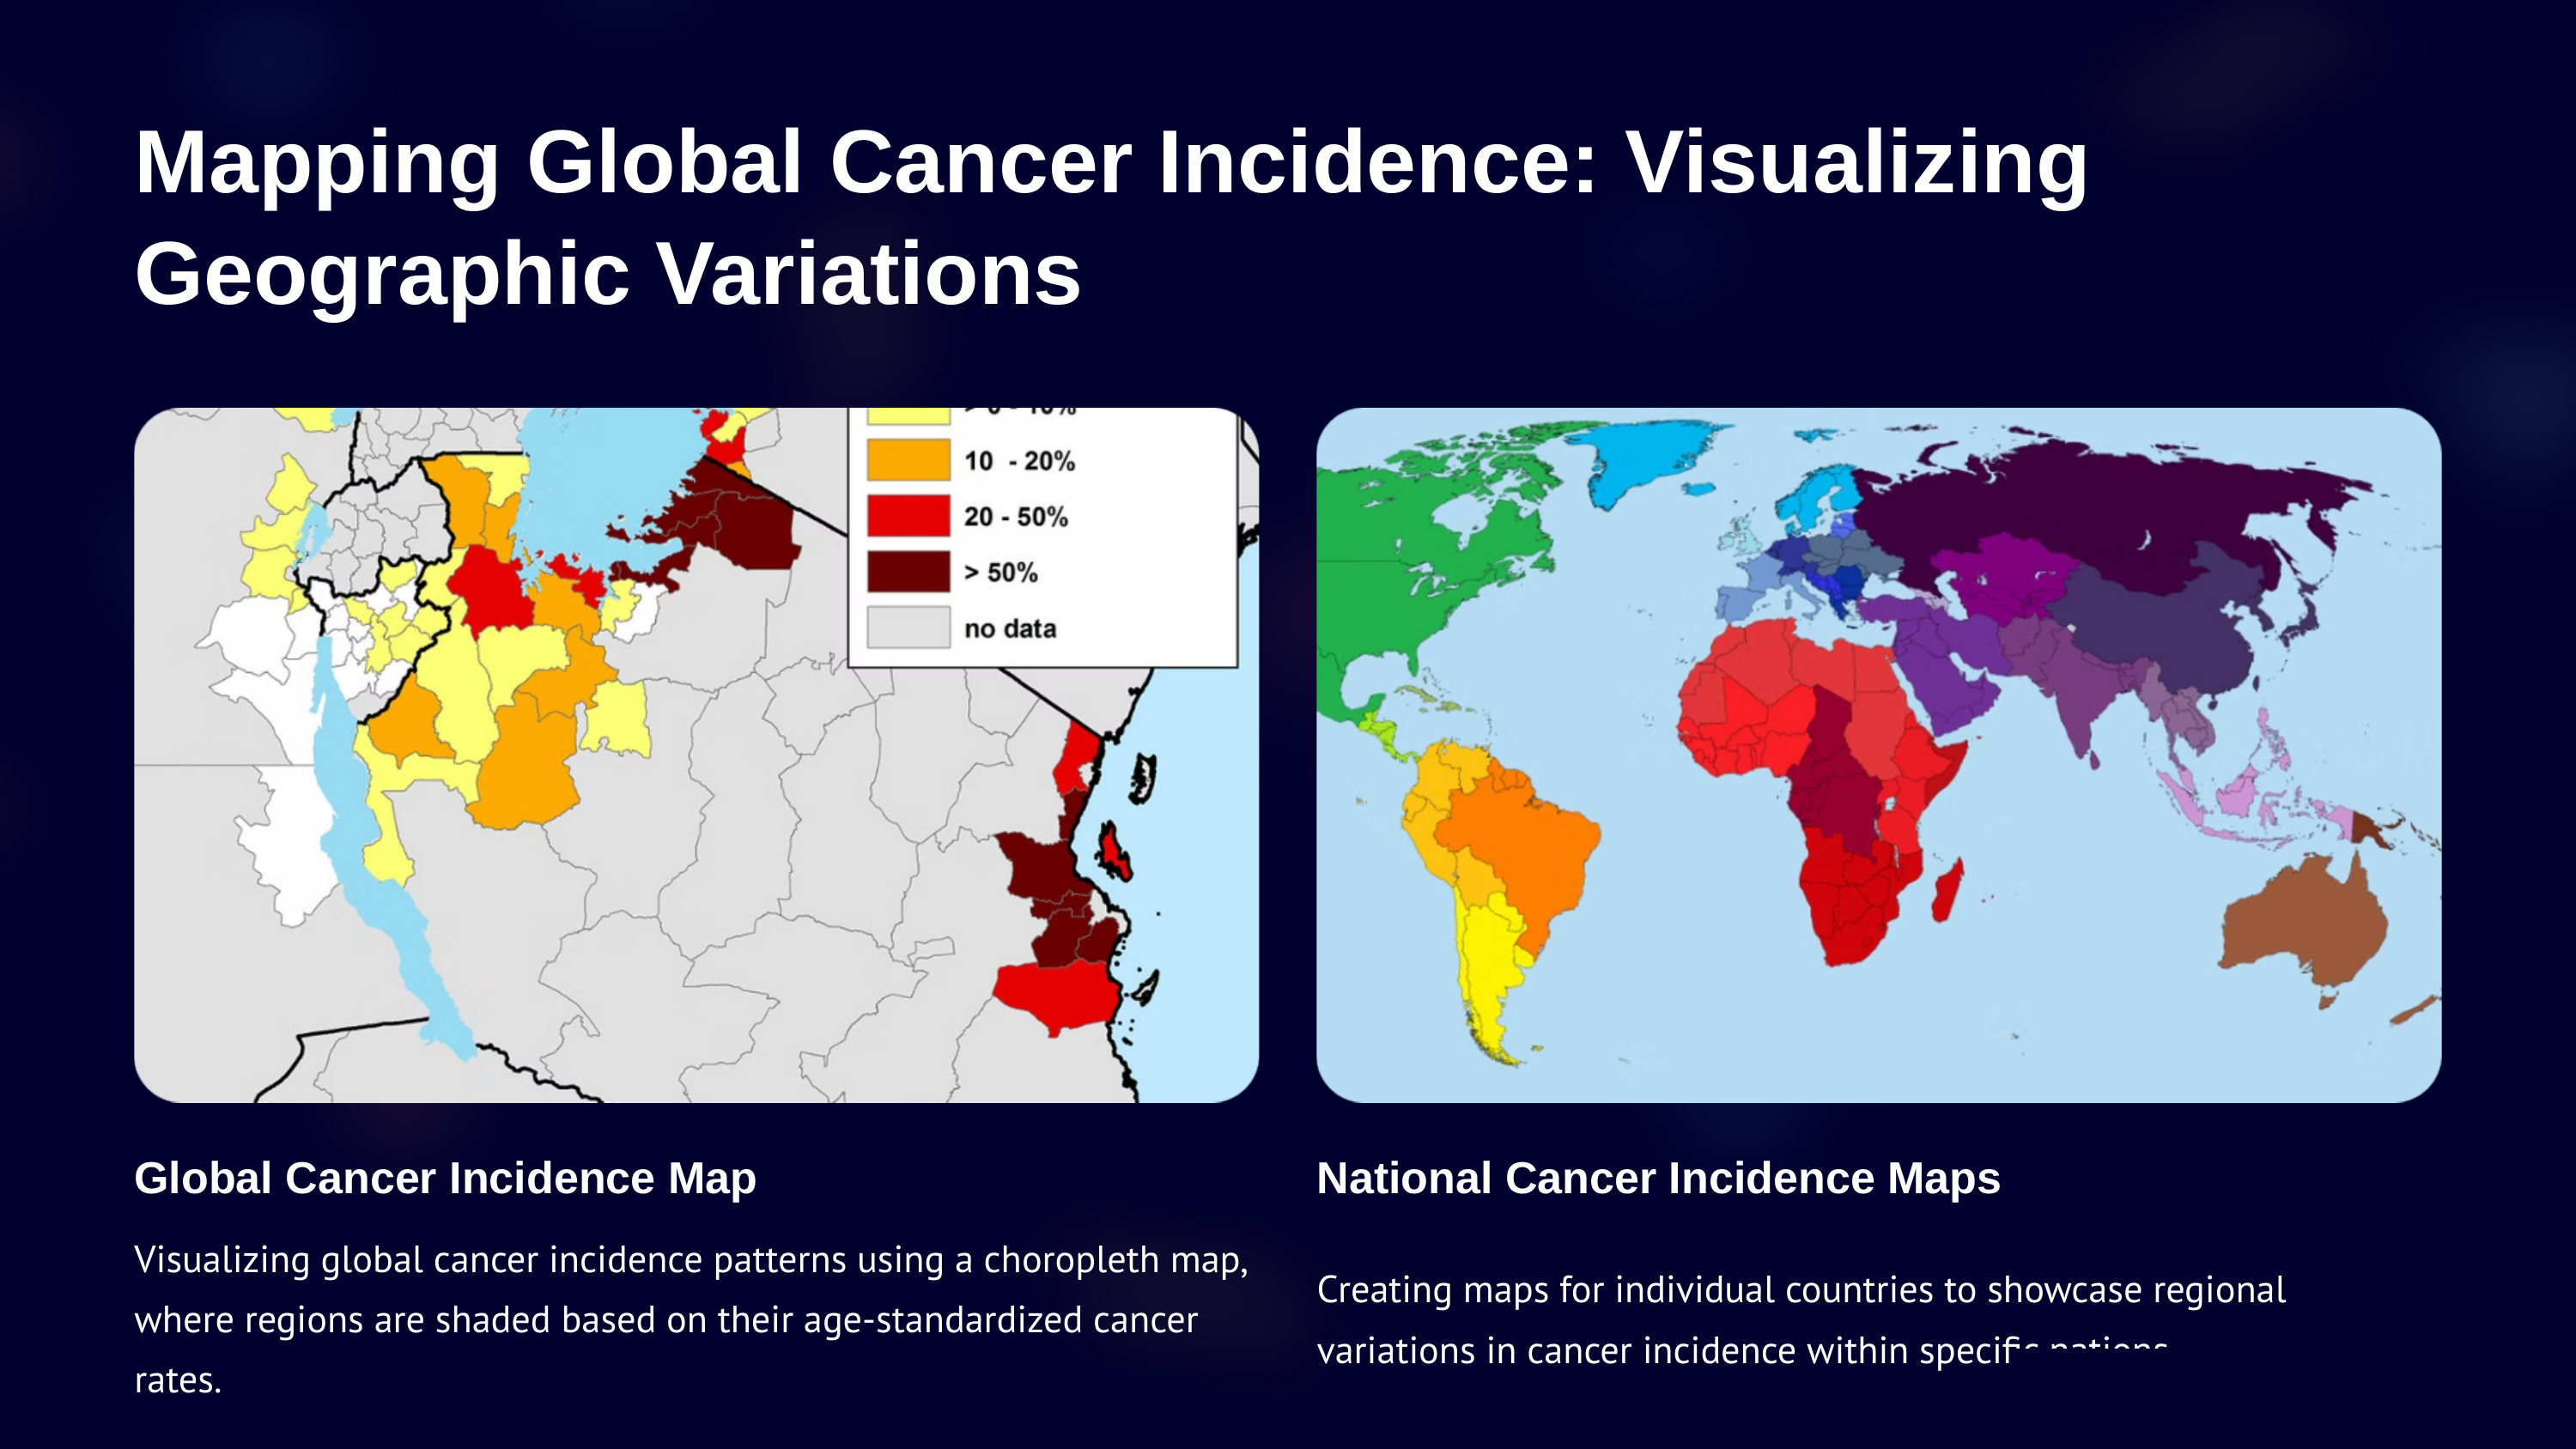

Mapping Global Cancer Incidence: Visualizing Geographic Variations

Global Cancer Incidence Map
National Cancer Incidence Maps
Visualizing global cancer incidence patterns using a choropleth map, where regions are shaded based on their age-standardized cancer rates.
Creating maps for individual countries to showcase regional variations in cancer incidence within specific nations.